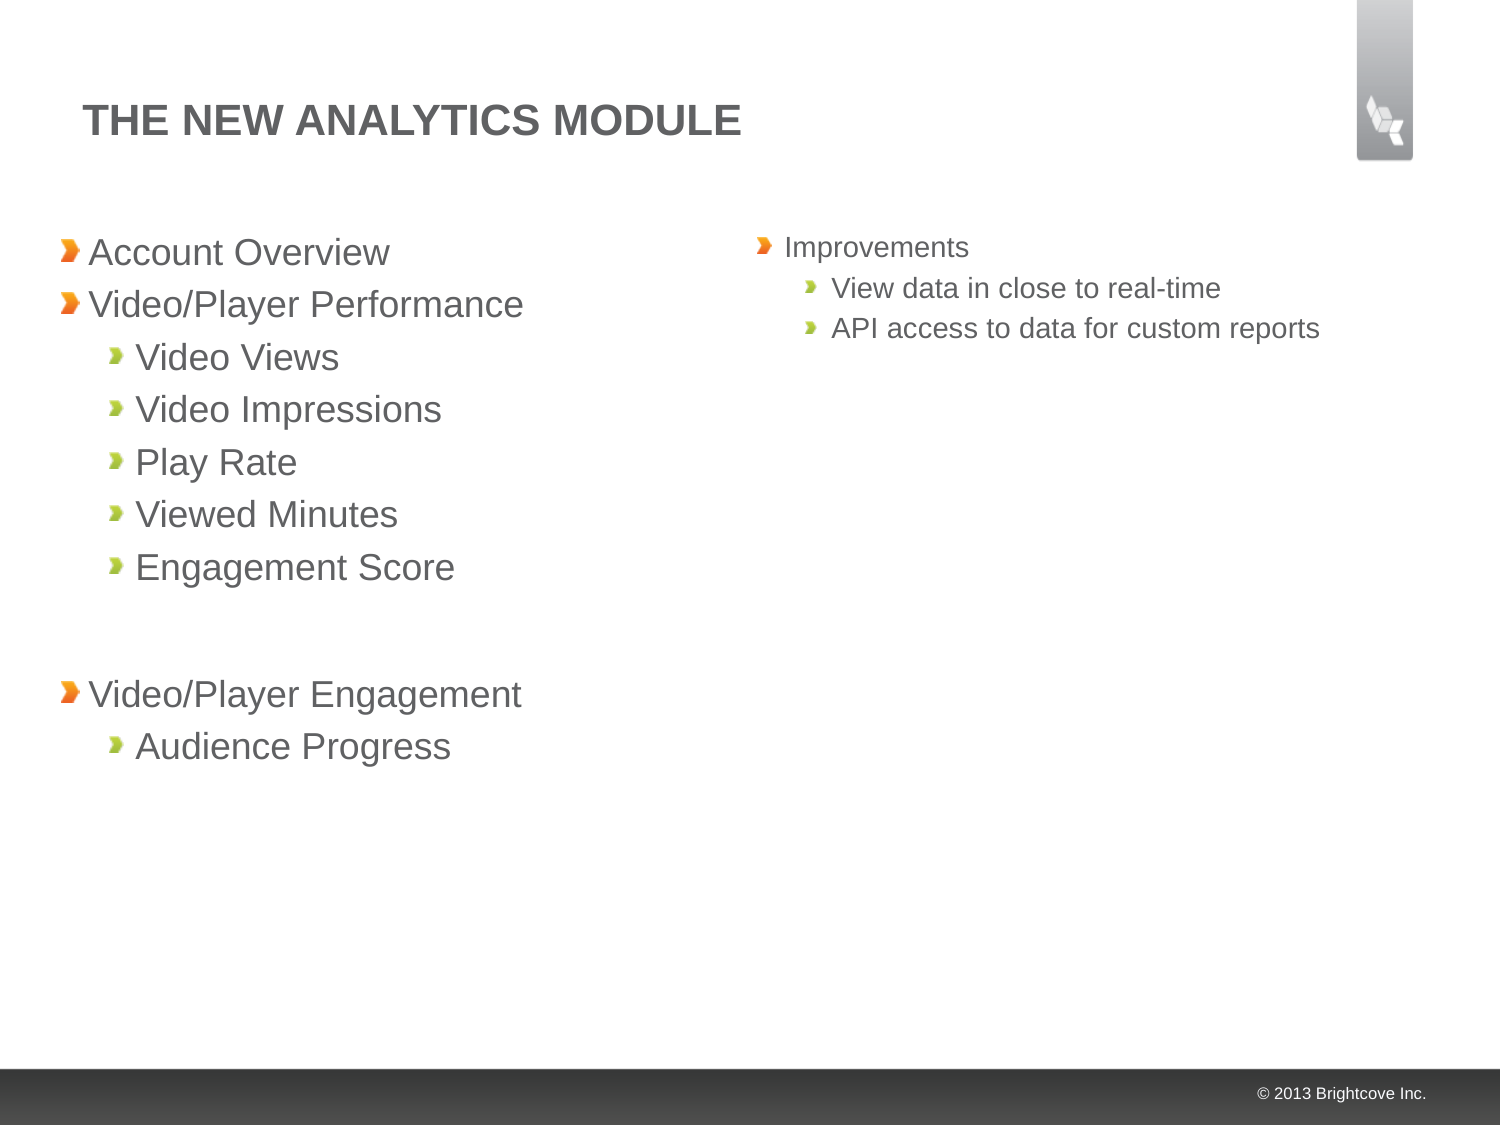

# The new Analytics Module
Account Overview
Video/Player Performance
Video Views
Video Impressions
Play Rate
Viewed Minutes
Engagement Score

Video/Player Engagement
Audience Progress
Improvements
View data in close to real-time
API access to data for custom reports